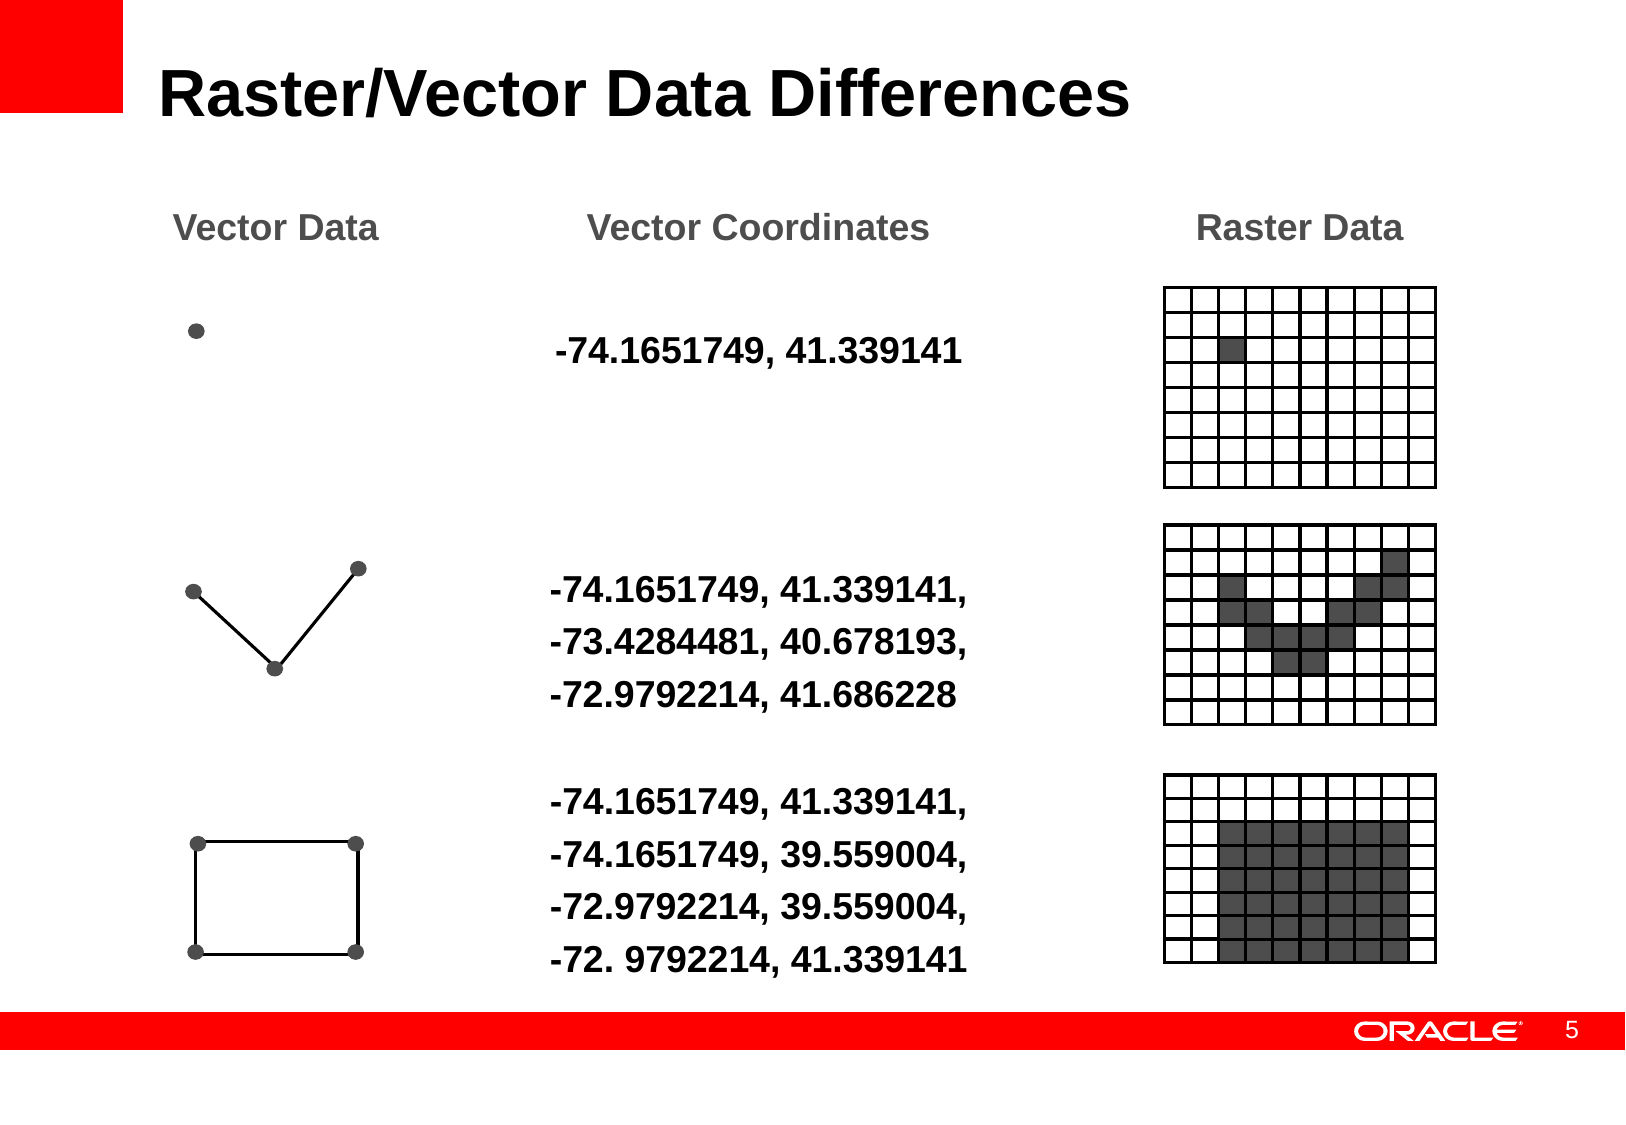

# Raster/Vector Data Differences
Vector Data
Vector Coordinates
Raster Data

-74.1651749, 41.339141

-74.1651749, 41.339141,
-73.4284481, 40.678193,
-72.9792214, 41.686228

-74.1651749, 41.339141,
-74.1651749, 39.559004,
-72.9792214, 39.559004,
-72. 9792214, 41.339141